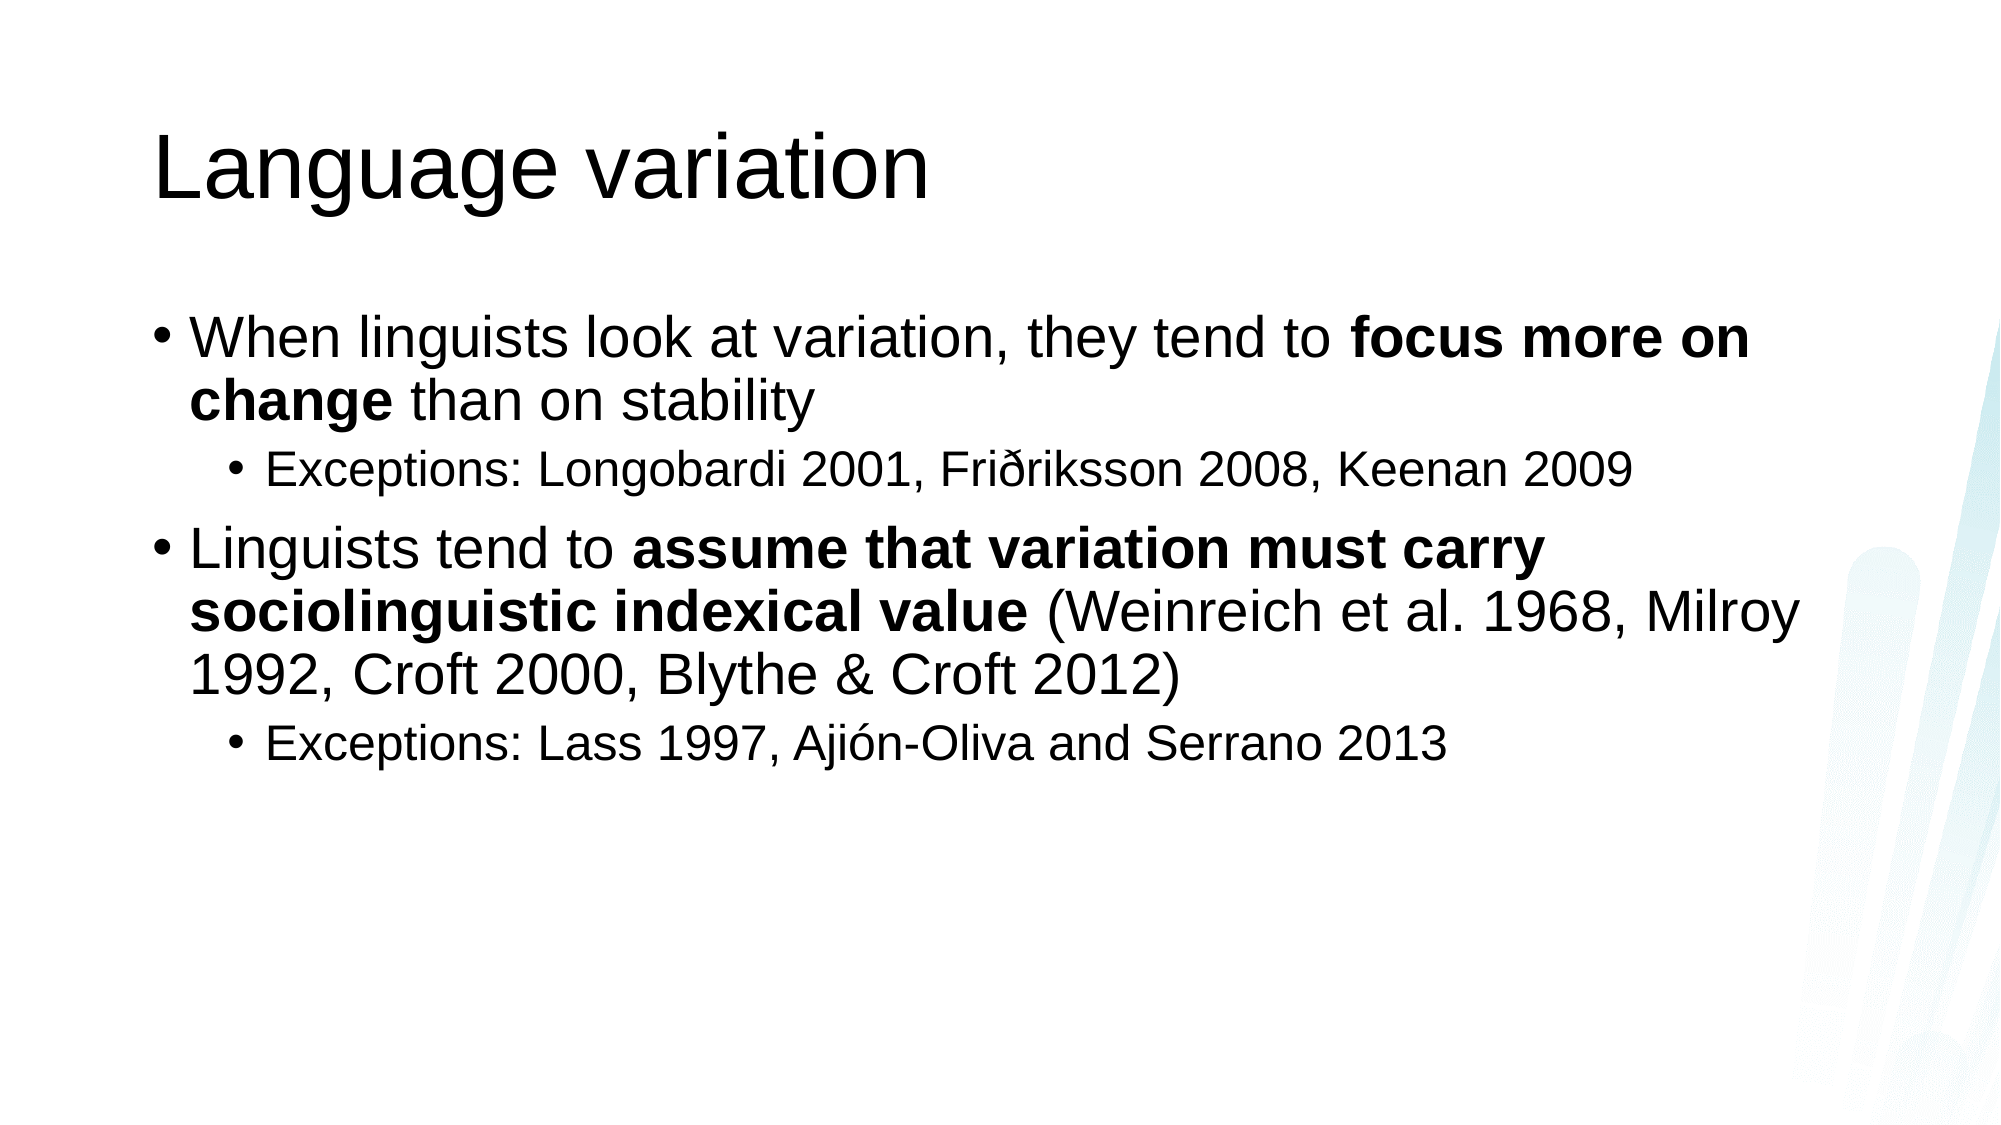

# Language variation
When linguists look at variation, they tend to focus more on change than on stability
Exceptions: Longobardi 2001, Friðriksson 2008, Keenan 2009
Linguists tend to assume that variation must carry sociolinguistic indexical value (Weinreich et al. 1968, Milroy 1992, Croft 2000, Blythe & Croft 2012)
Exceptions: Lass 1997, Ajión-Oliva and Serrano 2013